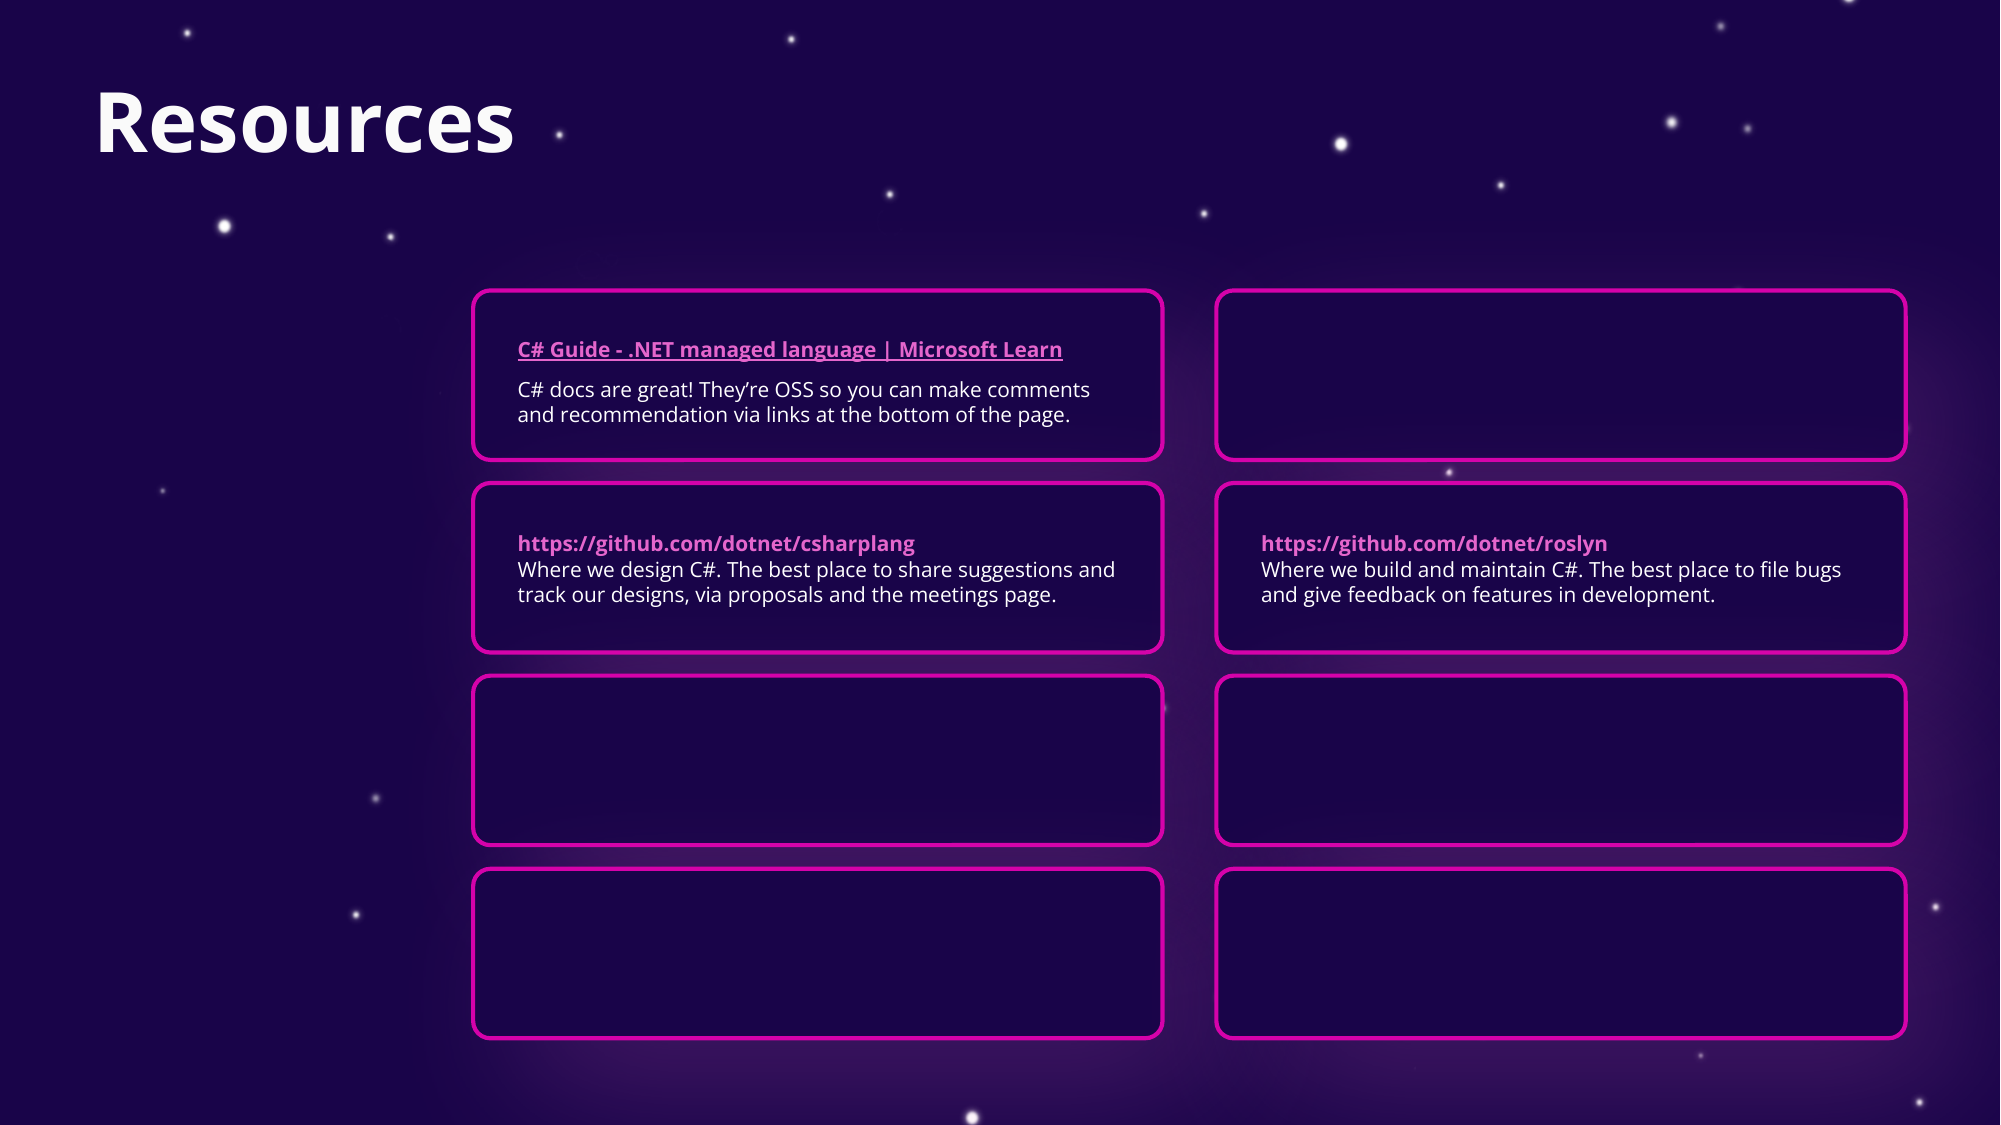

# Resources
C# Guide - .NET managed language | Microsoft Learn
C# docs are great! They’re OSS so you can make comments and recommendation via links at the bottom of the page.
https://github.com/dotnet/csharplang
https://github.com/dotnet/roslyn
Where we design C#. The best place to share suggestions and track our designs, via proposals and the meetings page.

Where we build and maintain C#. The best place to file bugs and give feedback on features in development.